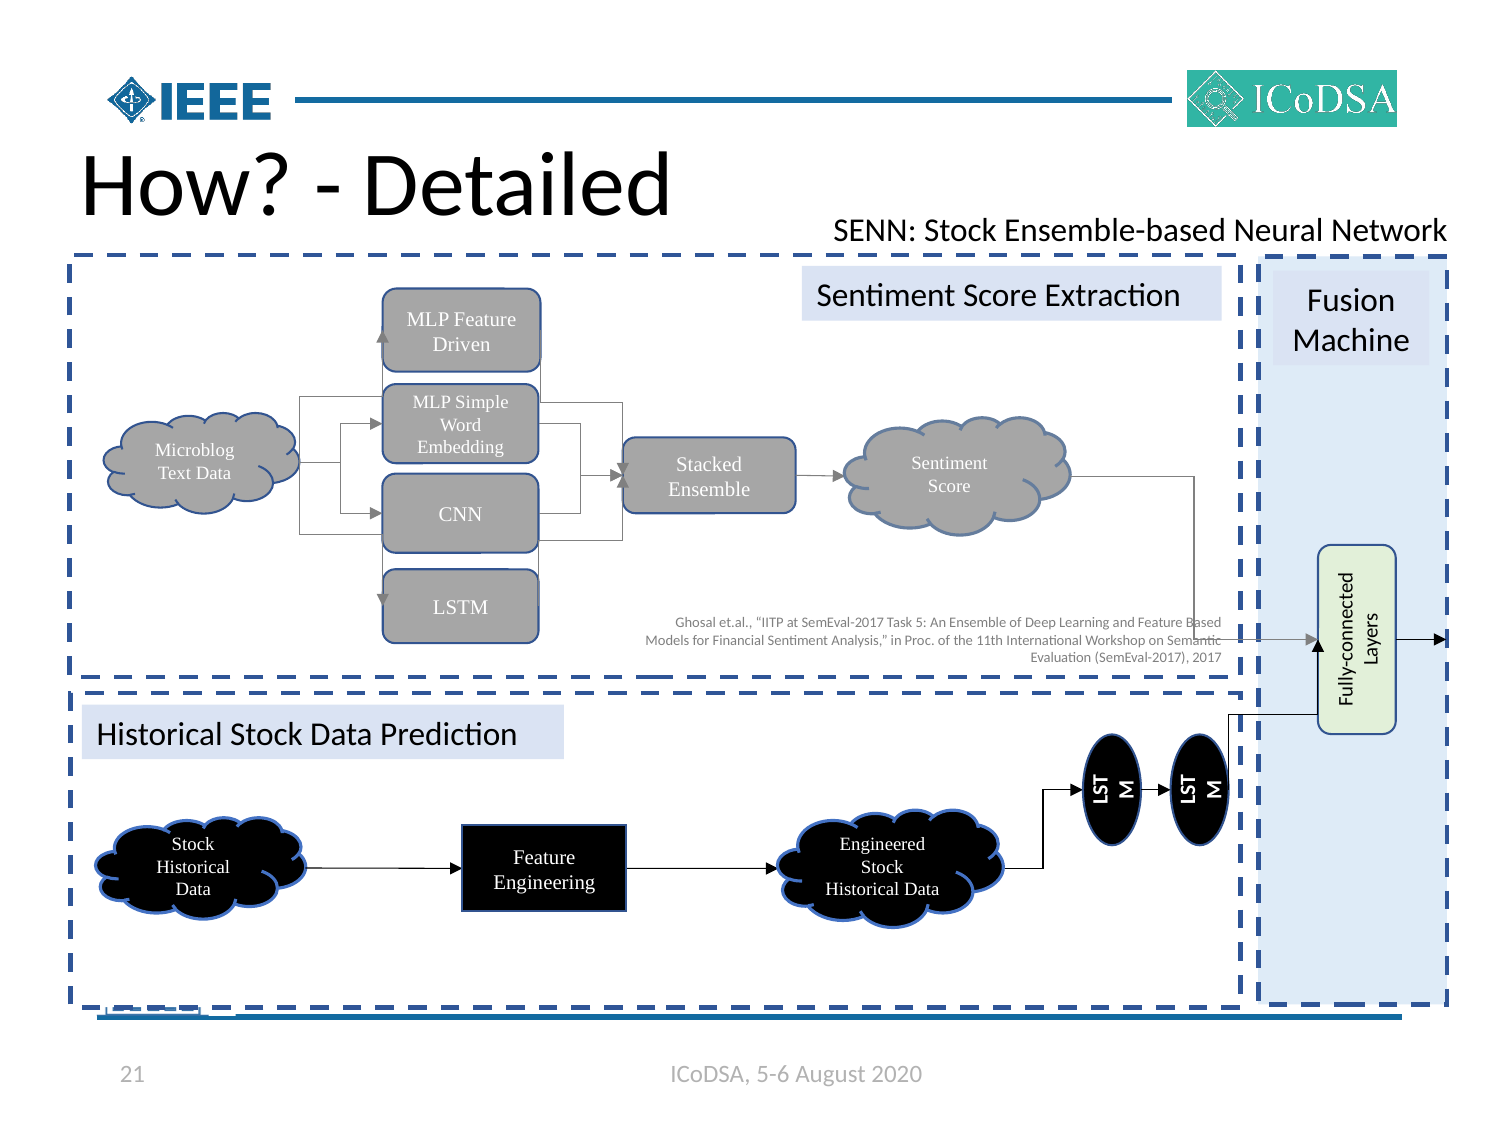

# How? - Detailed
SENN: Stock Ensemble-based Neural Network

Sentiment Score Extraction
Fusion Machine
MLP Feature Driven
MLP Simple Word Embedding
Microblog Text Data
Sentiment Score
Stacked Ensemble
CNN
Fully-connected Layers
LSTM
LSTM
LSTM
Engineered Stock Historical Data
Stock Historical Data
Feature Engineering
Ghosal et.al., “IITP at SemEval-2017 Task 5: An Ensemble of Deep Learning and Feature Based Models for Financial Sentiment Analysis,” in Proc. of the 11th International Workshop on Semantic Evaluation (SemEval-2017), 2017

Historical Stock Data Prediction
21
ICoDSA, 5-6 August 2020